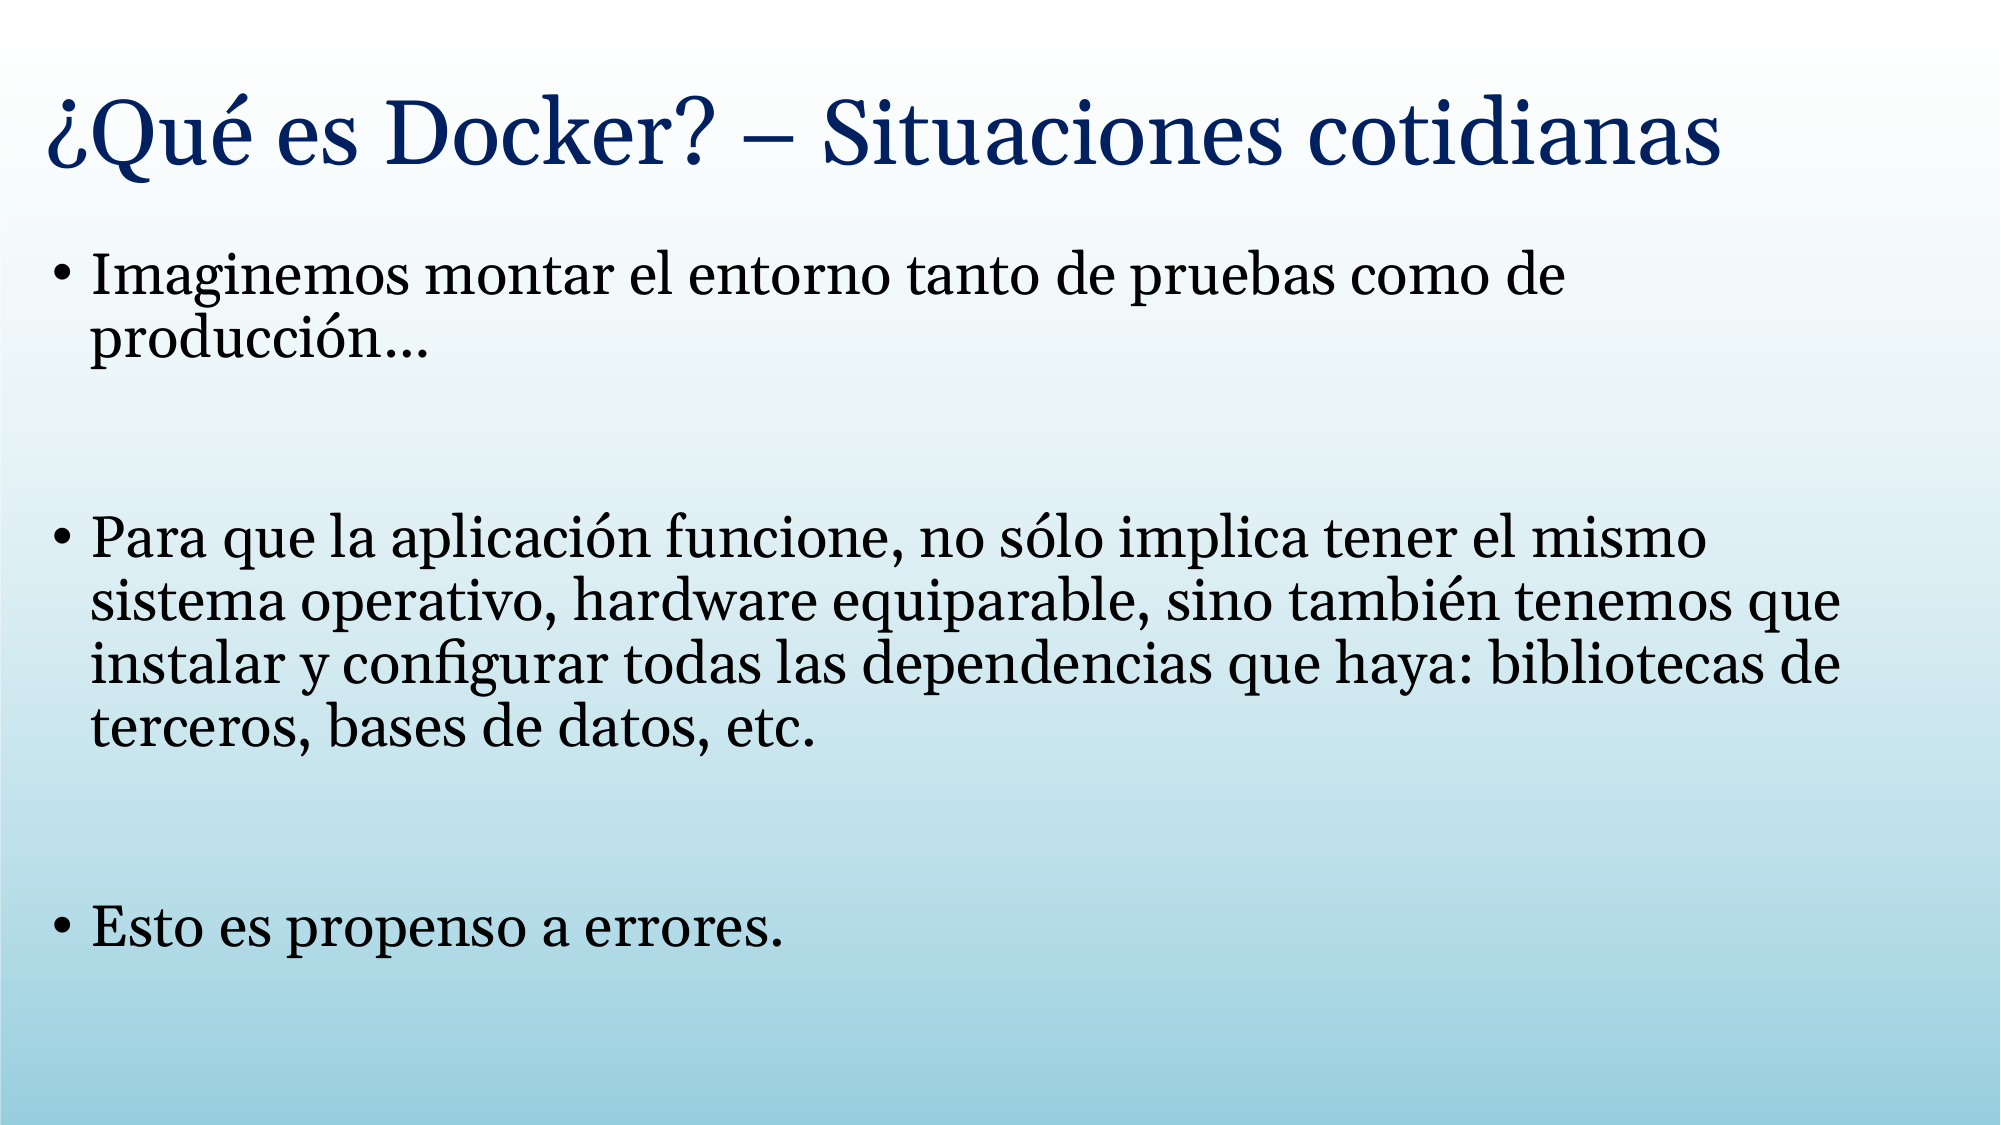

¿Qué es Docker? – Situaciones cotidianas
Imaginemos montar el entorno tanto de pruebas como de producción…

Para que la aplicación funcione, no sólo implica tener el mismo sistema operativo, hardware equiparable, sino también tenemos que instalar y configurar todas las dependencias que haya: bibliotecas de terceros, bases de datos, etc.

Esto es propenso a errores.